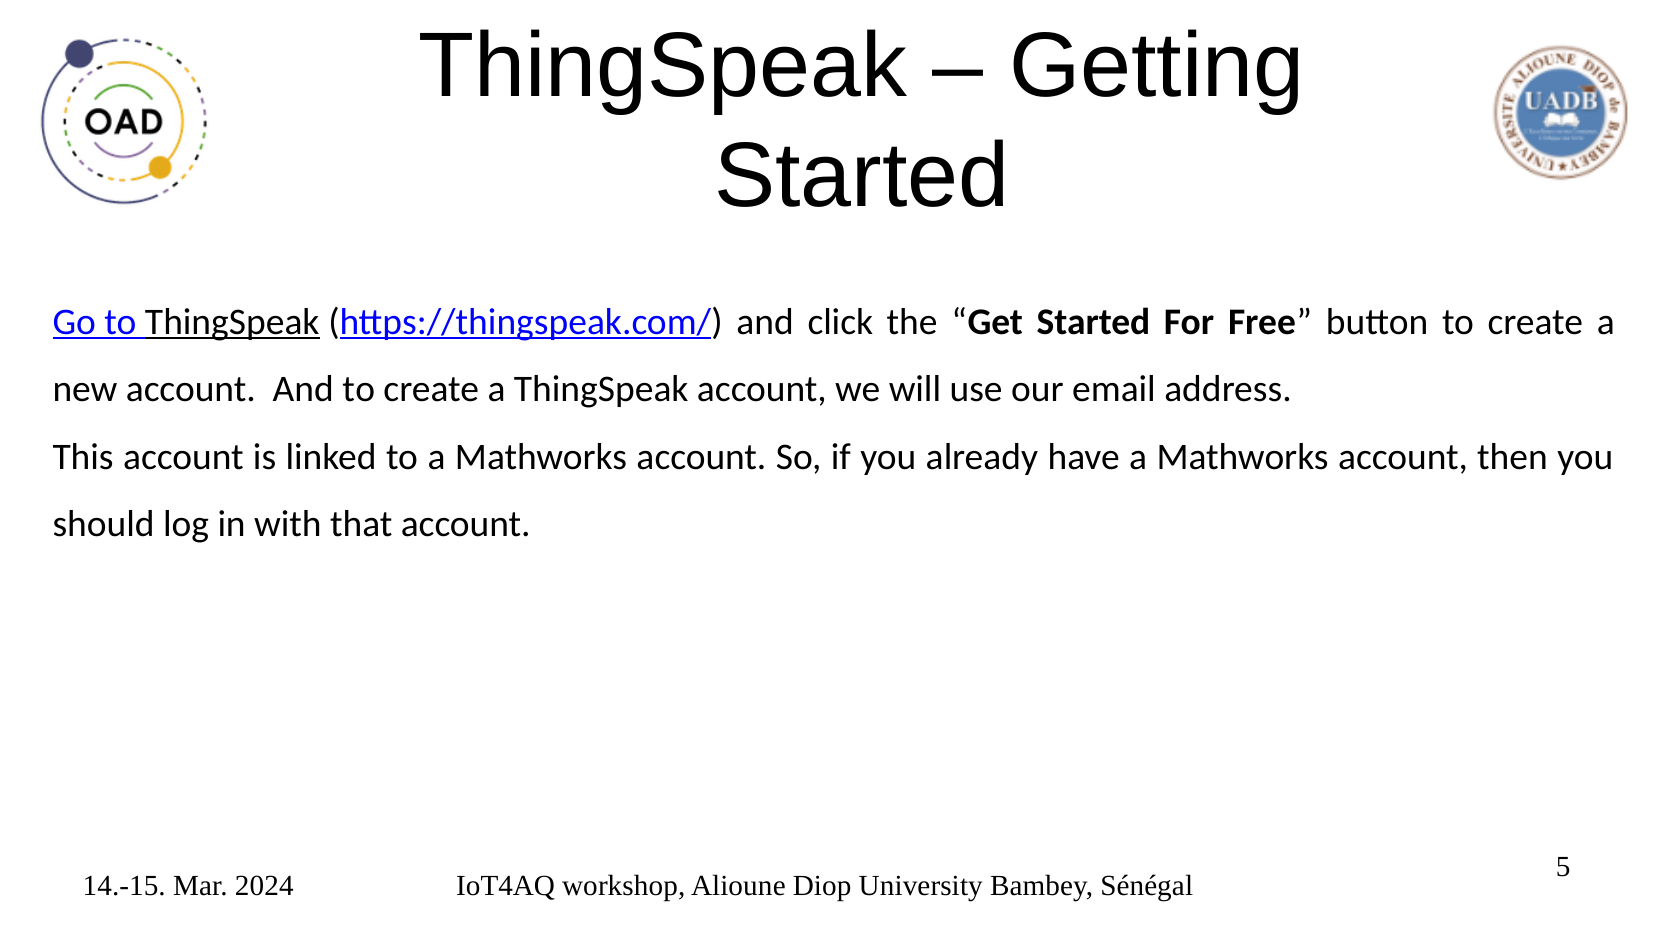

# ThingSpeak – Getting Started
Go to ThingSpeak (https://thingspeak.com/) and click the “Get Started For Free” button to create a new account.  And to create a ThingSpeak account, we will use our email address.
This account is linked to a Mathworks account. So, if you already have a Mathworks account, then you should log in with that account.
5
14.-15. Mar. 2024
IoT4AQ workshop, Alioune Diop University Bambey, Sénégal